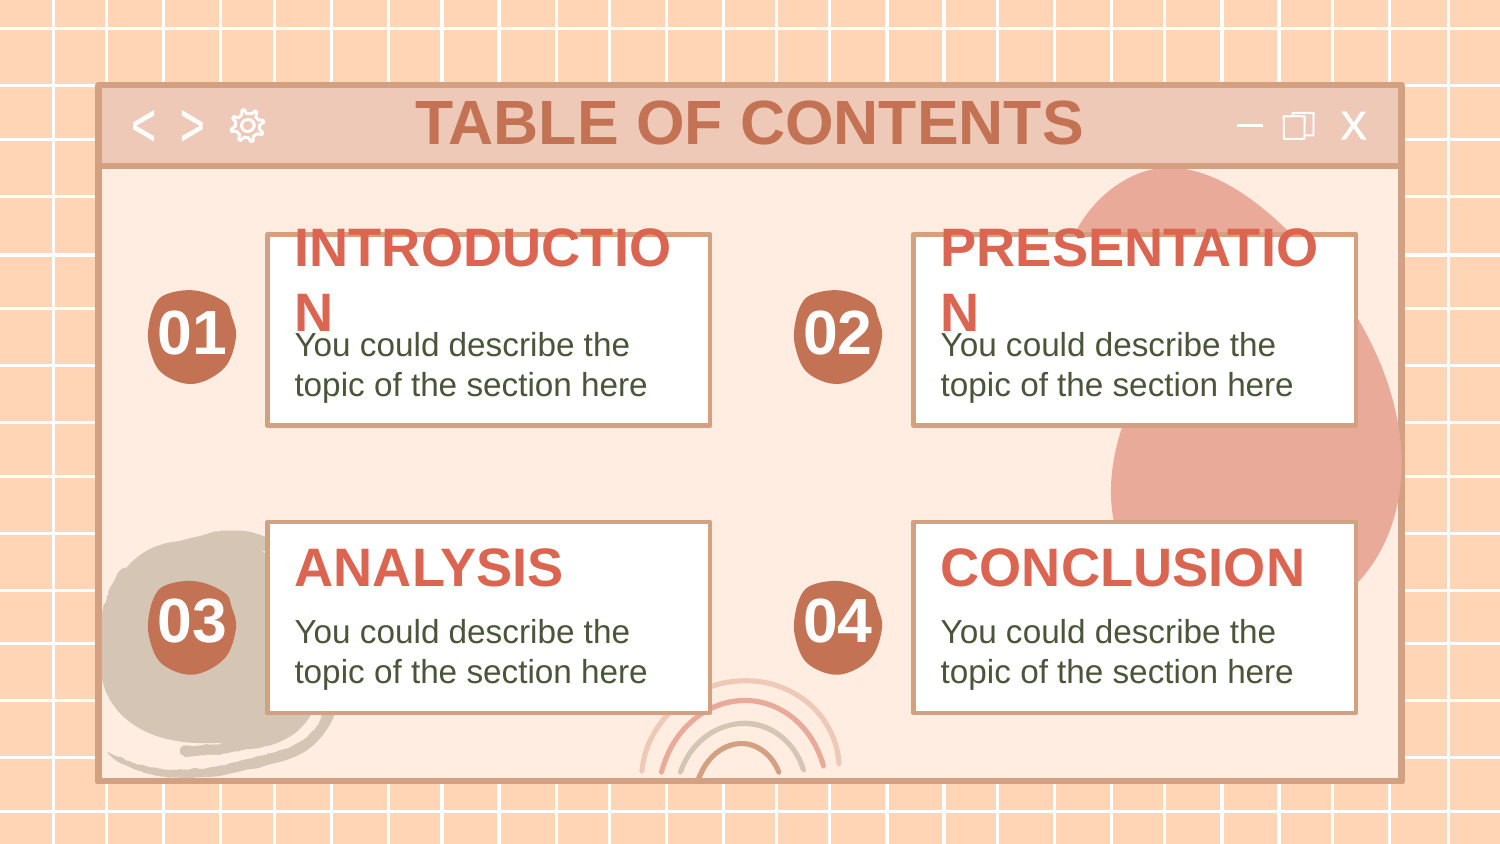

# TABLE OF CONTENTS

INTRODUCTION
PRESENTATION

01
02
You could describe the topic of the section here
You could describe the topic of the section here

ANALYSIS
CONCLUSION

03
04
You could describe the topic of the section here
You could describe the topic of the section here